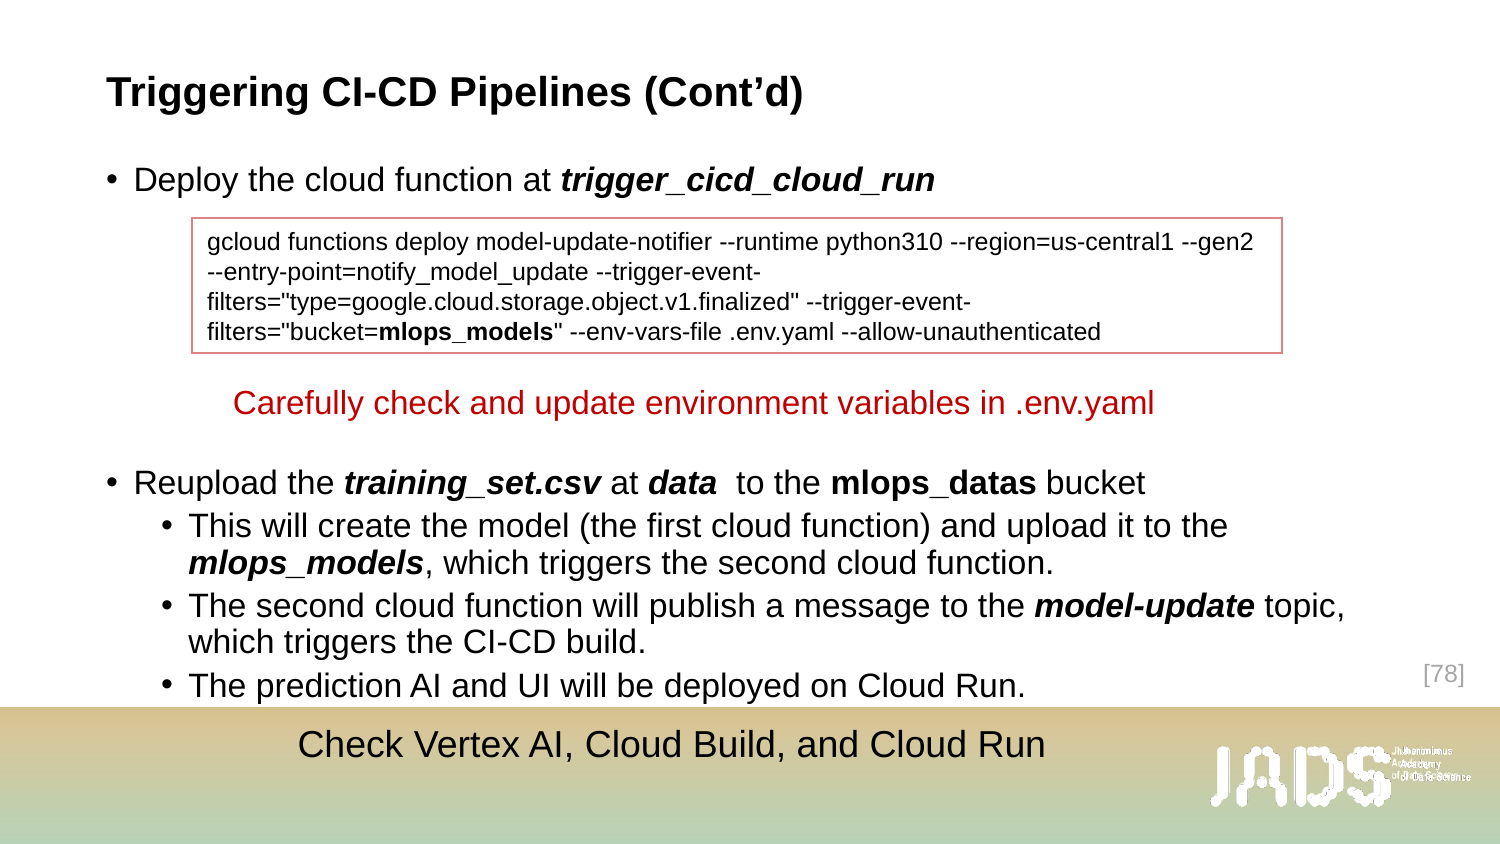

# Triggering CI-CD Pipelines (Cont’d)
Deploy the cloud function at trigger_cicd_cloud_run

Reupload the training_set.csv at data  to the mlops_datas bucket
This will create the model (the first cloud function) and upload it to the mlops_models, which triggers the second cloud function.
The second cloud function will publish a message to the model-update topic, which triggers the CI-CD build.
The prediction AI and UI will be deployed on Cloud Run.
gcloud functions deploy model-update-notifier --runtime python310 --region=us-central1 --gen2 --entry-point=notify_model_update --trigger-event-filters="type=google.cloud.storage.object.v1.finalized" --trigger-event-filters="bucket=mlops_models" --env-vars-file .env.yaml --allow-unauthenticated
Carefully check and update environment variables in .env.yaml
[78]
Check Vertex AI, Cloud Build, and Cloud Run